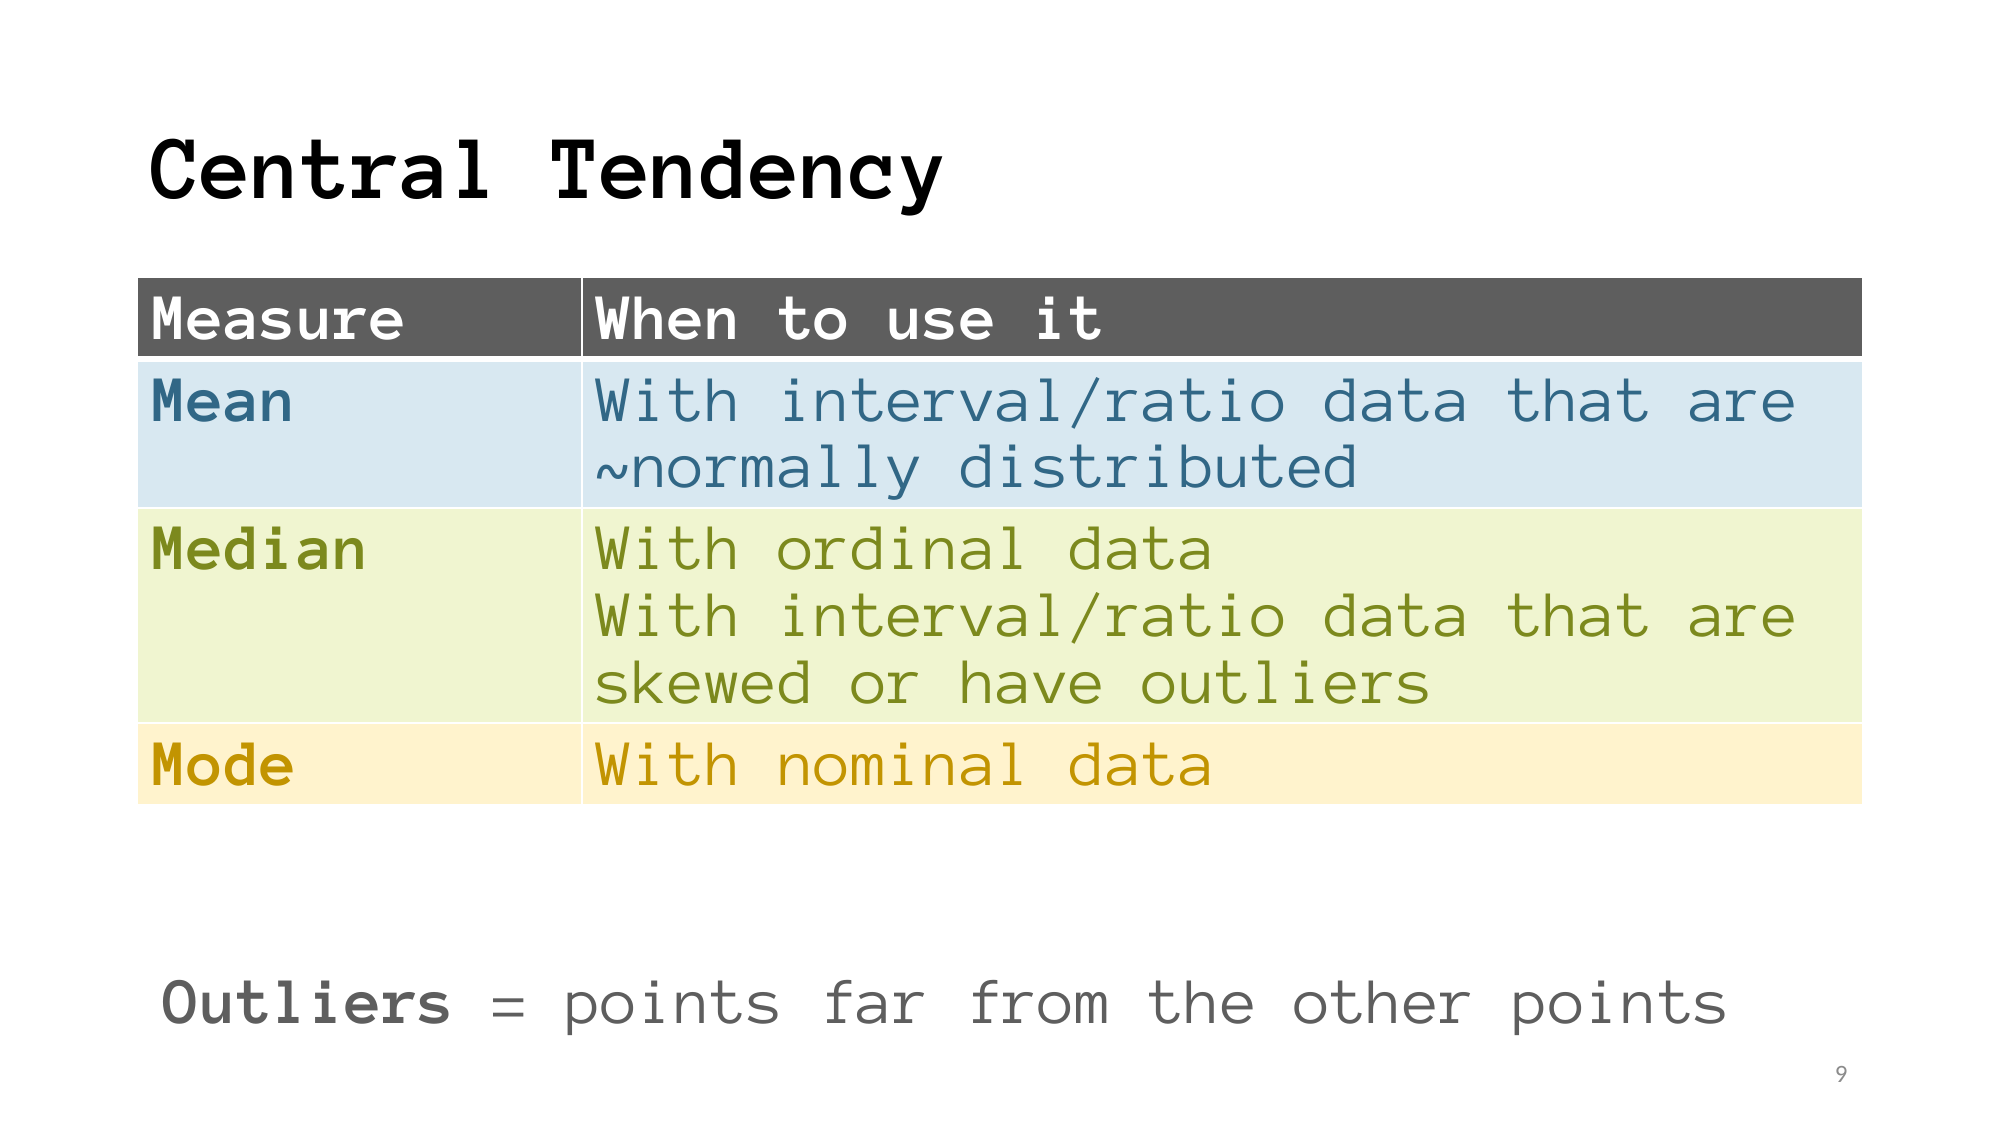

# Central Tendency
| Measure | When to use it |
| --- | --- |
| Mean | With interval/ratio data that are ~normally distributed |
| Median | With ordinal data With interval/ratio data that are skewed or have outliers |
| Mode | With nominal data |
Outliers = points far from the other points
9